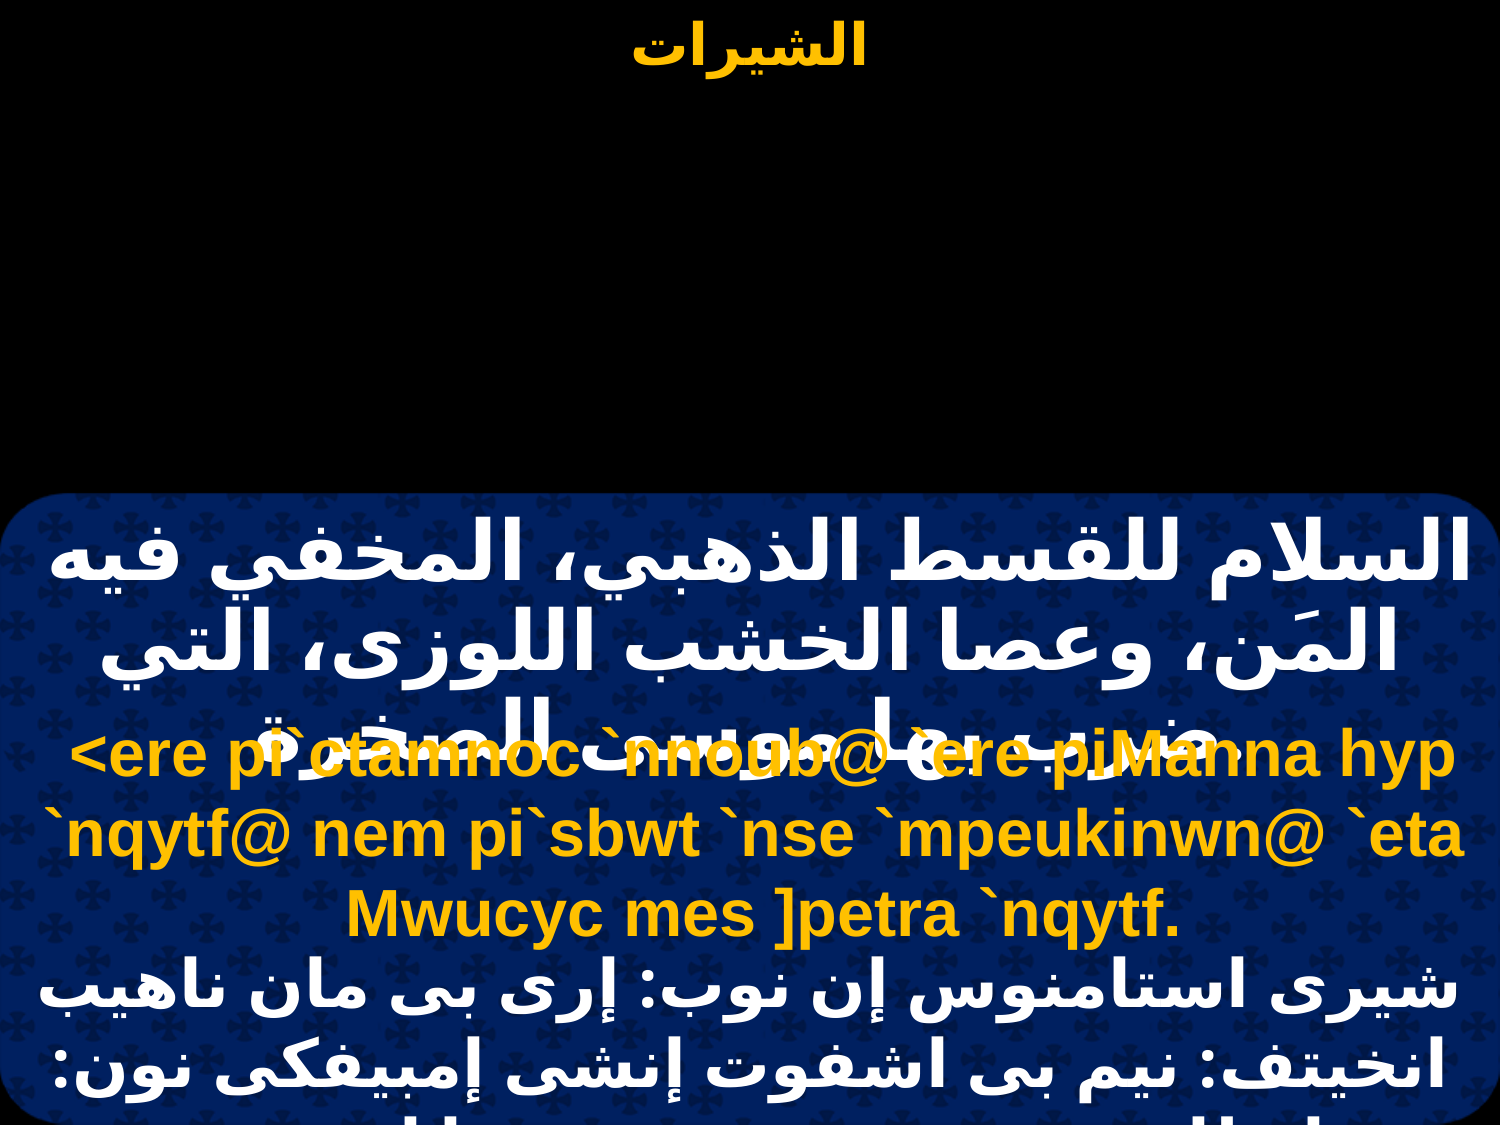

السلام للقسط الذهبي، المخفي فيه المَن، وعصا الخشب اللوزى، التي ضرب بها موسى الصخرة.

<ere pi`ctamnoc `nnoub@ `ere piManna hyp `nqytf@ nem pi`sbwt `nse `mpeukinwn@ `eta
Mwucyc mes ]petra `nqytf.

شيرى استامنوس إن نوب: إرى بى مان ناهيب انخيتف: نيم بى اشفوت إنشى إمبيفكى نون: إيطامويسيس ميش تى بيترا انخيتف.